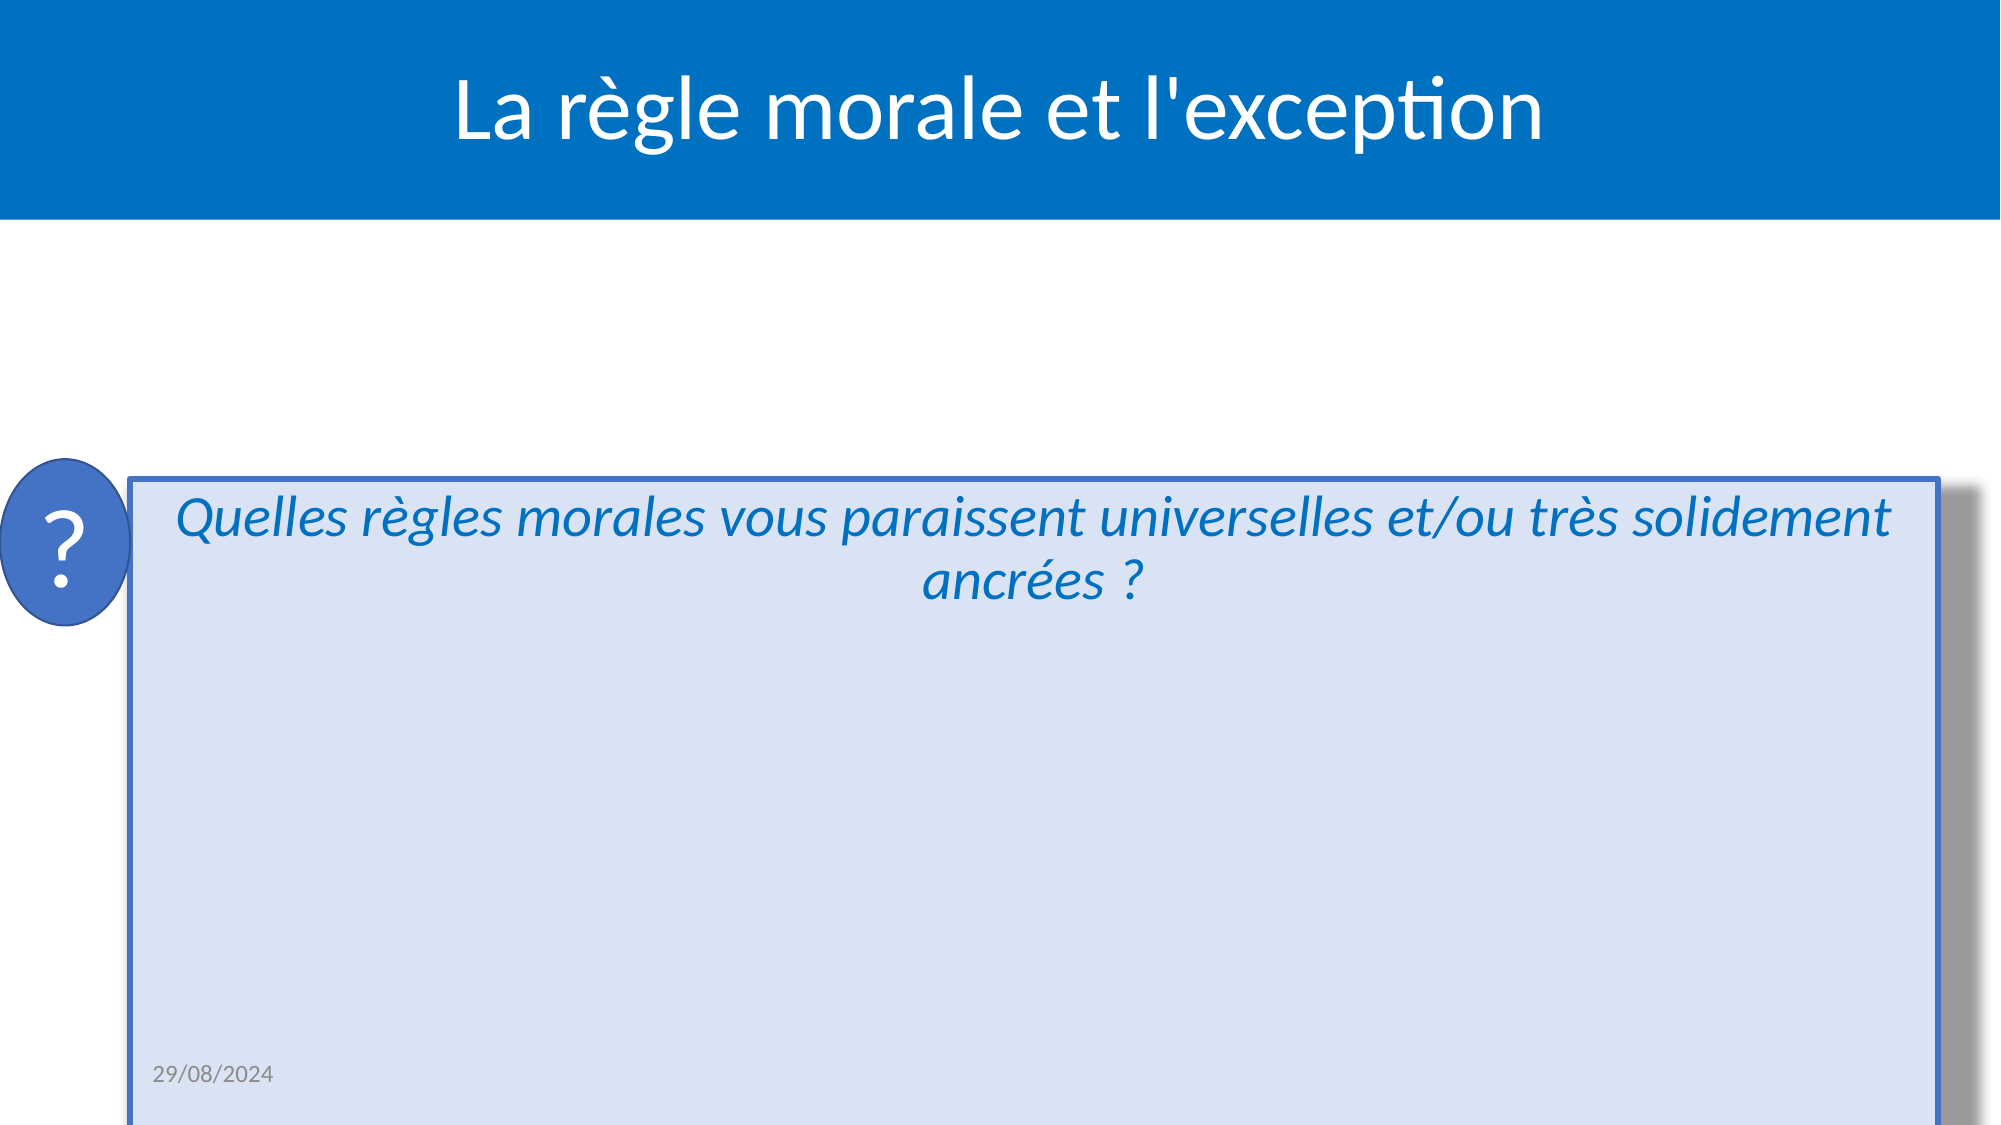

# La règle morale et l'exception
?
Quelles règles morales vous paraissent universelles et/ou très solidement ancrées ?
29/08/2024
Pole Humanités Design – Département des Relations Humaines – Ethique générale – Séance 1 – Alexis Weinberg
39